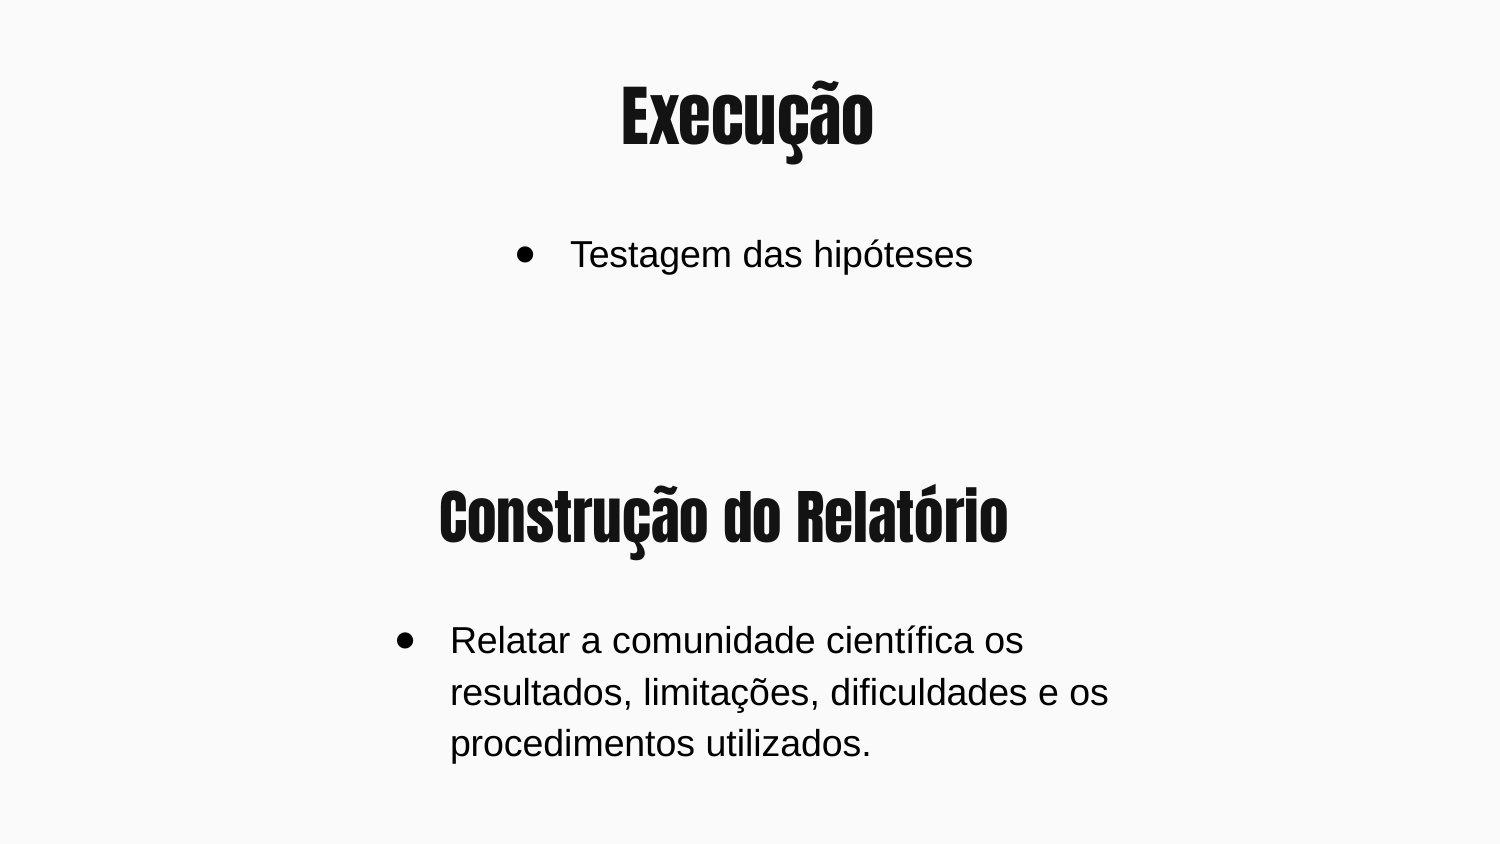

# Execução
Testagem das hipóteses
Construção do Relatório
Relatar a comunidade científica os resultados, limitações, dificuldades e os procedimentos utilizados.